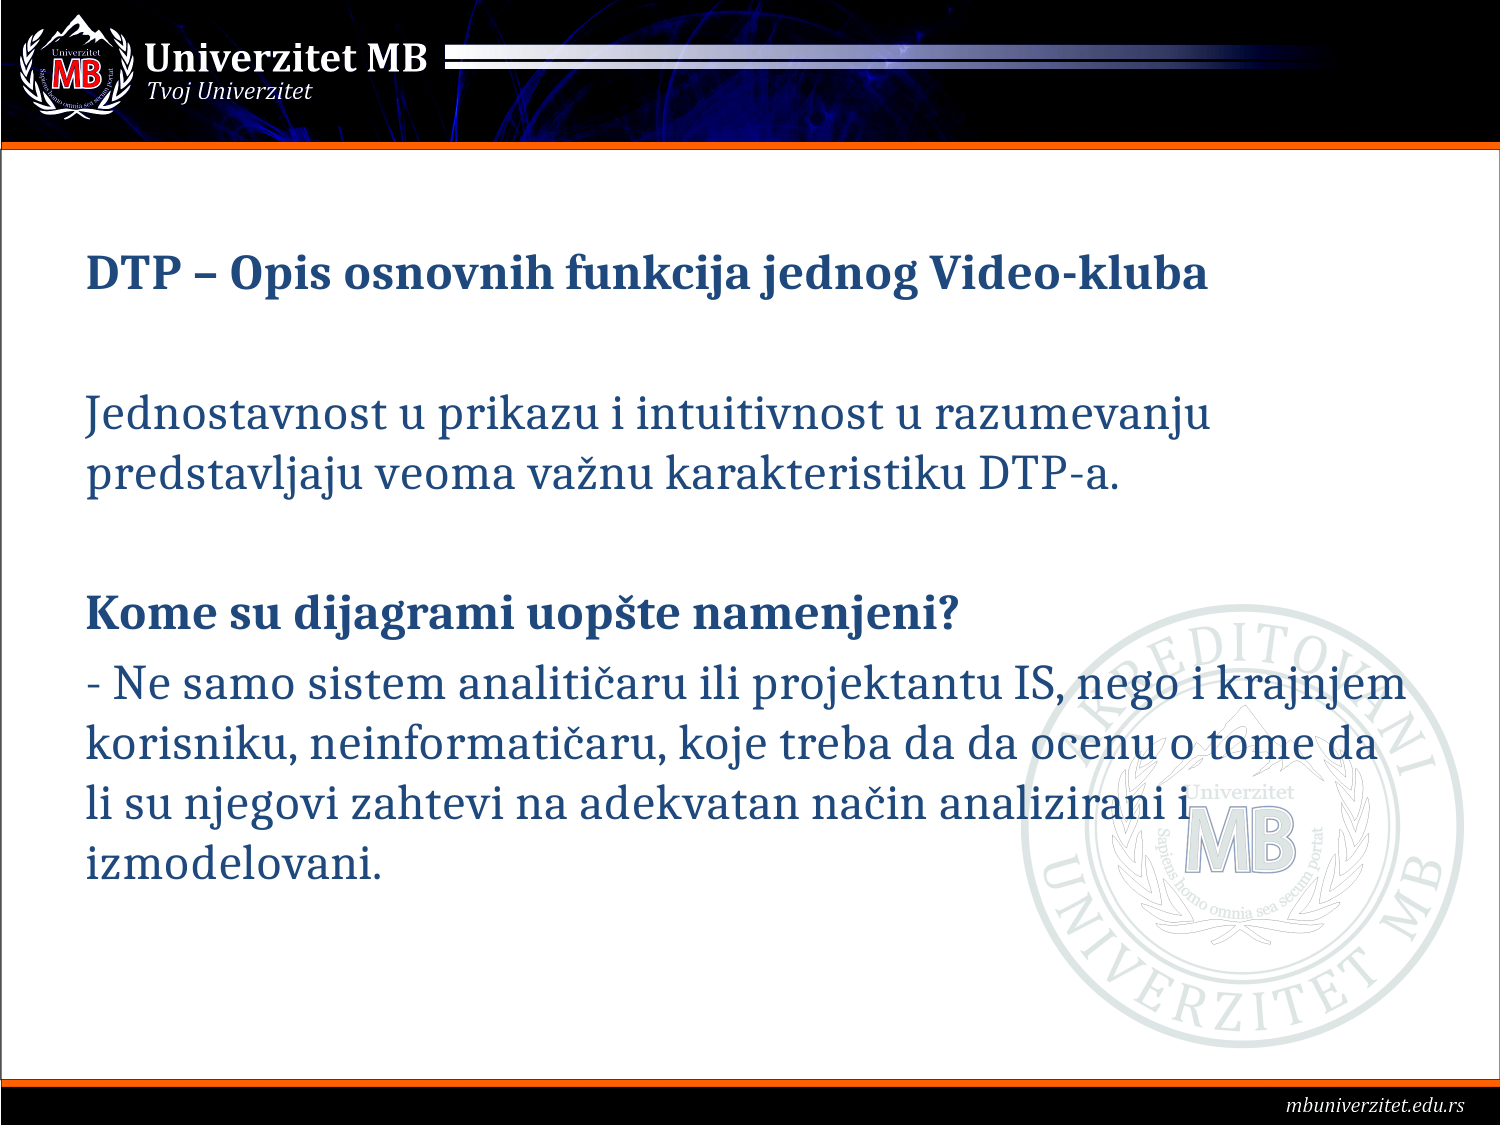

DTP – Opis osnovnih funkcija jednog Video-kluba

Jednostavnost u prikazu i intuitivnost u razumevanju predstavljaju veoma važnu karakteristiku DTP-a.

Kome su dijagrami uopšte namenjeni?
- Ne samo sistem analitičaru ili projektantu IS, nego i krajnjem korisniku, neinformatičaru, koje treba da da ocenu o tome da li su njegovi zahtevi na adekvatan način analizirani i izmodelovani.